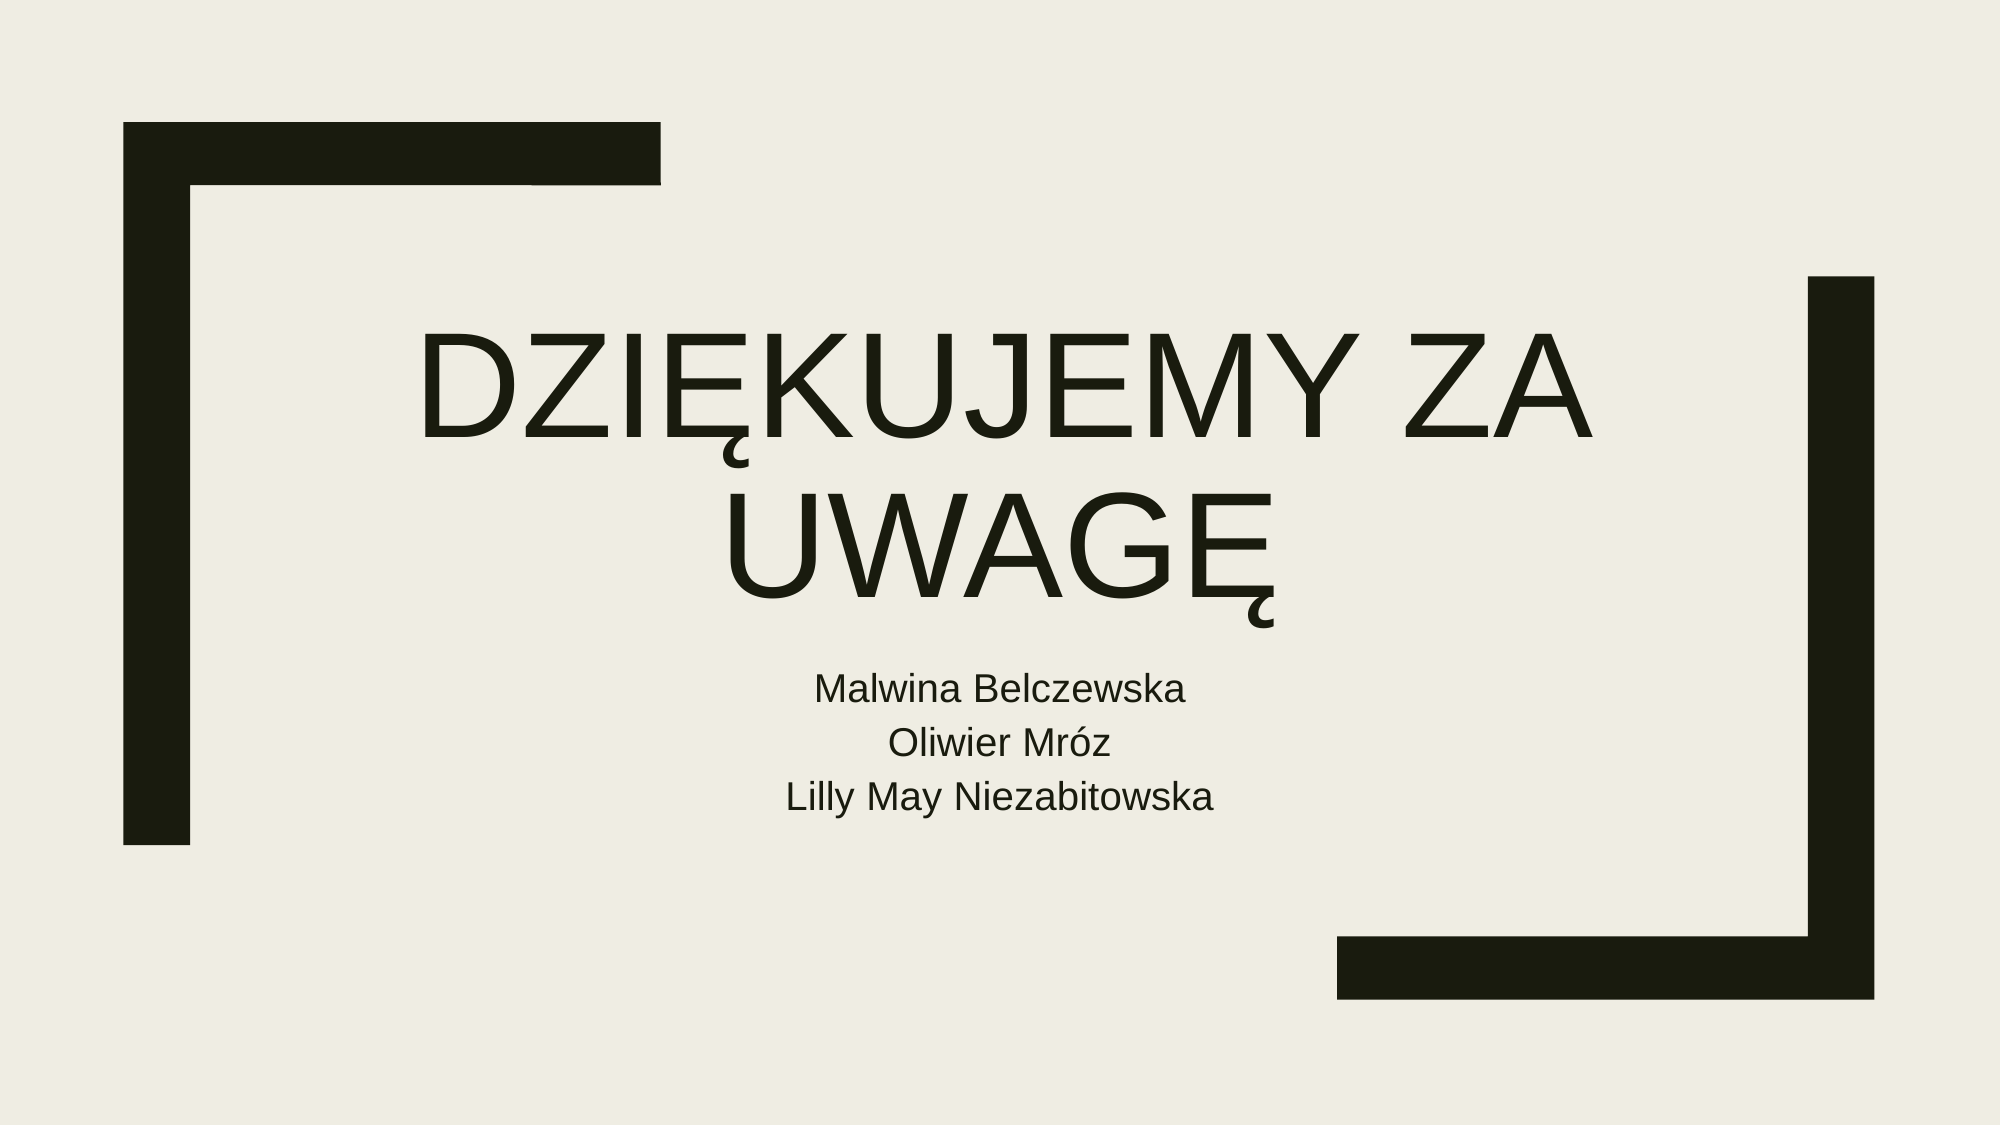

# Dziękujemy za uwagę
Malwina Belczewska
Oliwier Mróz
Lilly May Niezabitowska